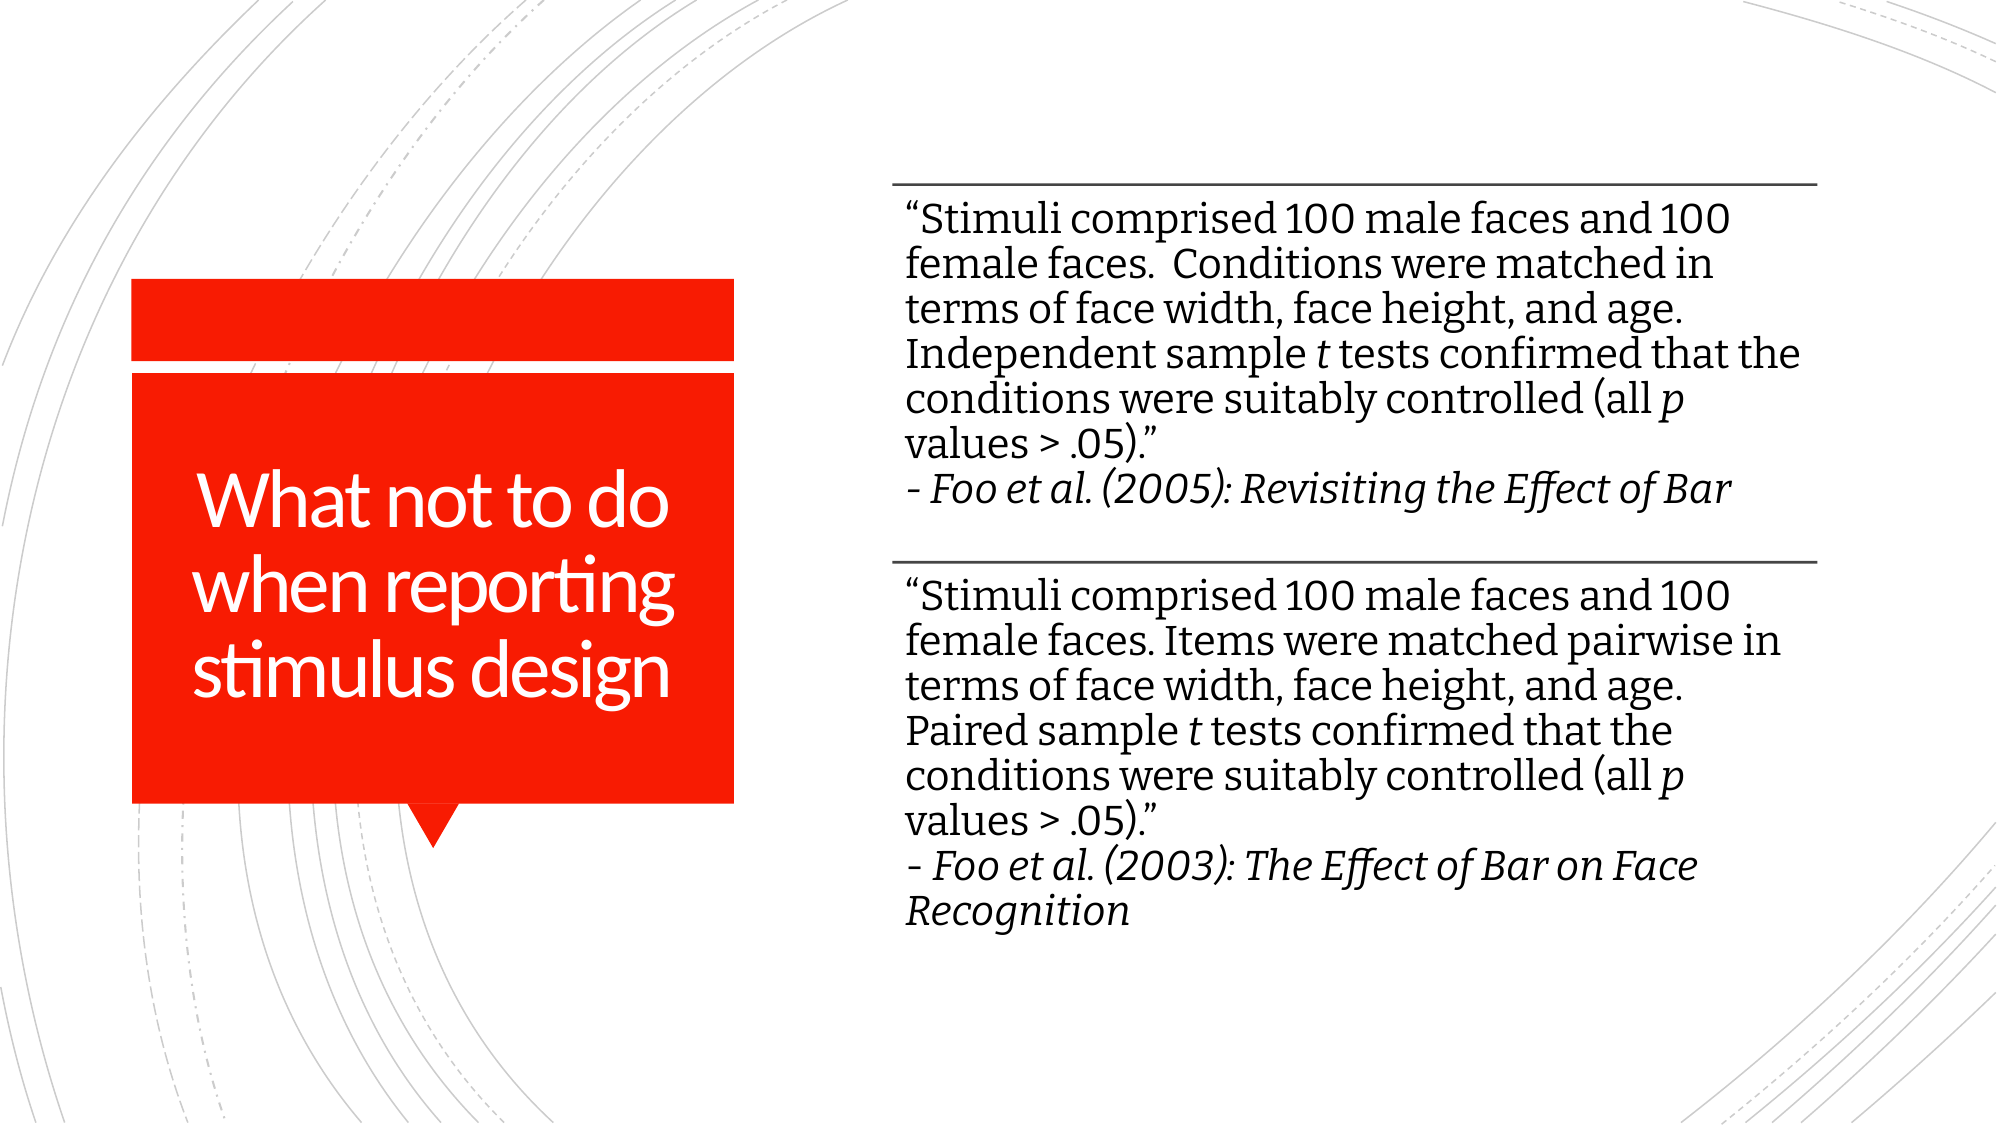

“Stimuli comprised 100 male faces and 100 female faces.  Conditions were matched in terms of face width, face height, and age. Independent sample t tests confirmed that the conditions were suitably controlled (all p values > .05).”
- Foo et al. (2005): Revisiting the Effect of Bar
“Stimuli comprised 100 male faces and 100 female faces. Items were matched pairwise in terms of face width, face height, and age. Paired sample t tests confirmed that the conditions were suitably controlled (all p values > .05).”
- Foo et al. (2003): The Effect of Bar on Face Recognition
# What not to do when reporting stimulus design